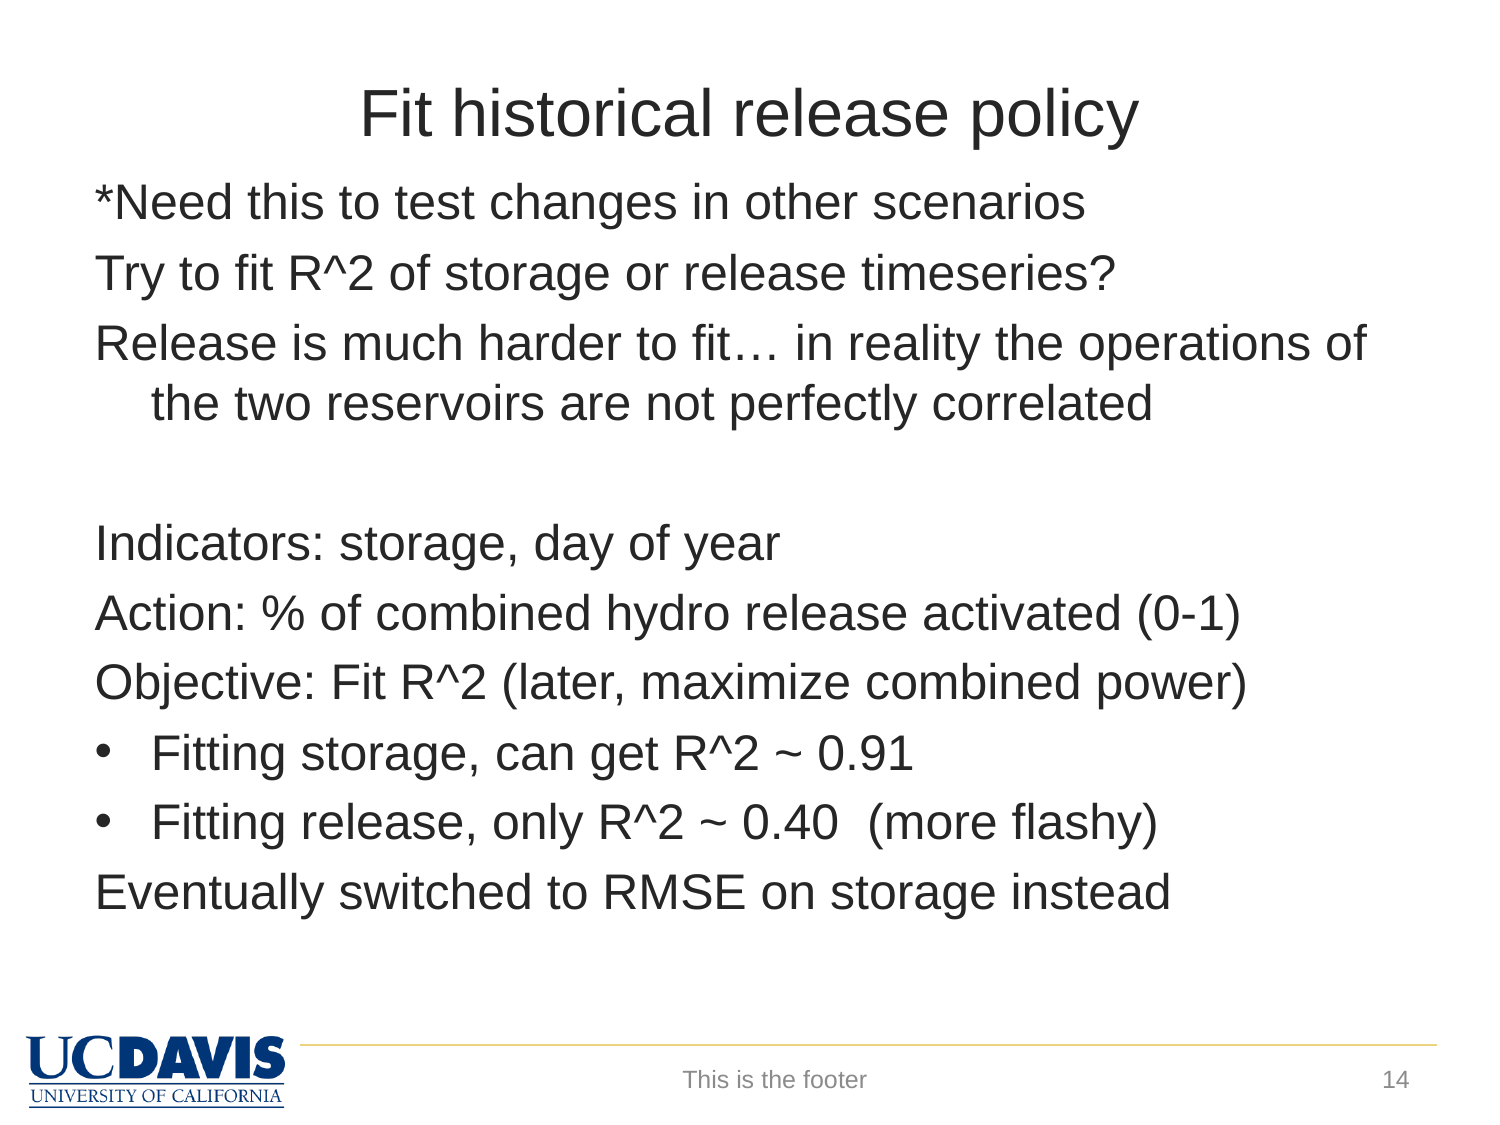

# Fit historical release policy
*Need this to test changes in other scenarios
Try to fit R^2 of storage or release timeseries?
Release is much harder to fit… in reality the operations of the two reservoirs are not perfectly correlated

Indicators: storage, day of year
Action: % of combined hydro release activated (0-1)
Objective: Fit R^2 (later, maximize combined power)
Fitting storage, can get R^2 ~ 0.91
Fitting release, only R^2 ~ 0.40  (more flashy)
Eventually switched to RMSE on storage instead
This is the footer
14